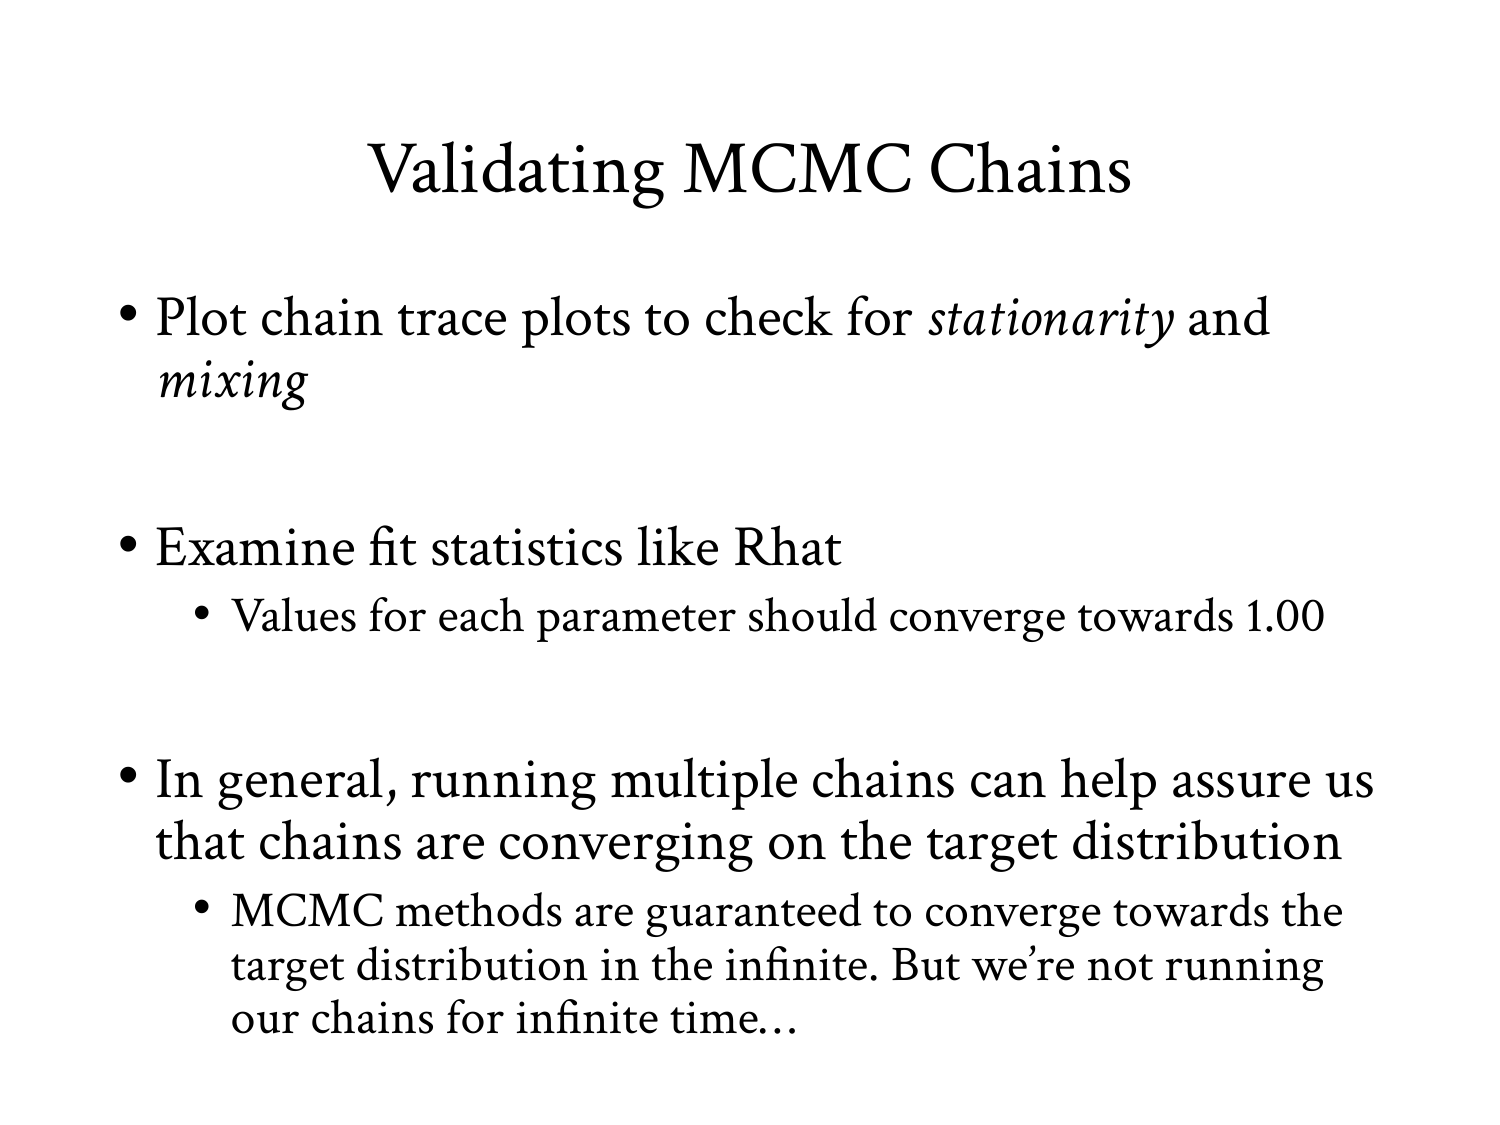

# Validating MCMC Chains
Plot chain trace plots to check for stationarity and mixing

Examine fit statistics like Rhat
Values for each parameter should converge towards 1.00

In general, running multiple chains can help assure us that chains are converging on the target distribution
MCMC methods are guaranteed to converge towards the target distribution in the infinite. But we’re not running our chains for infinite time…